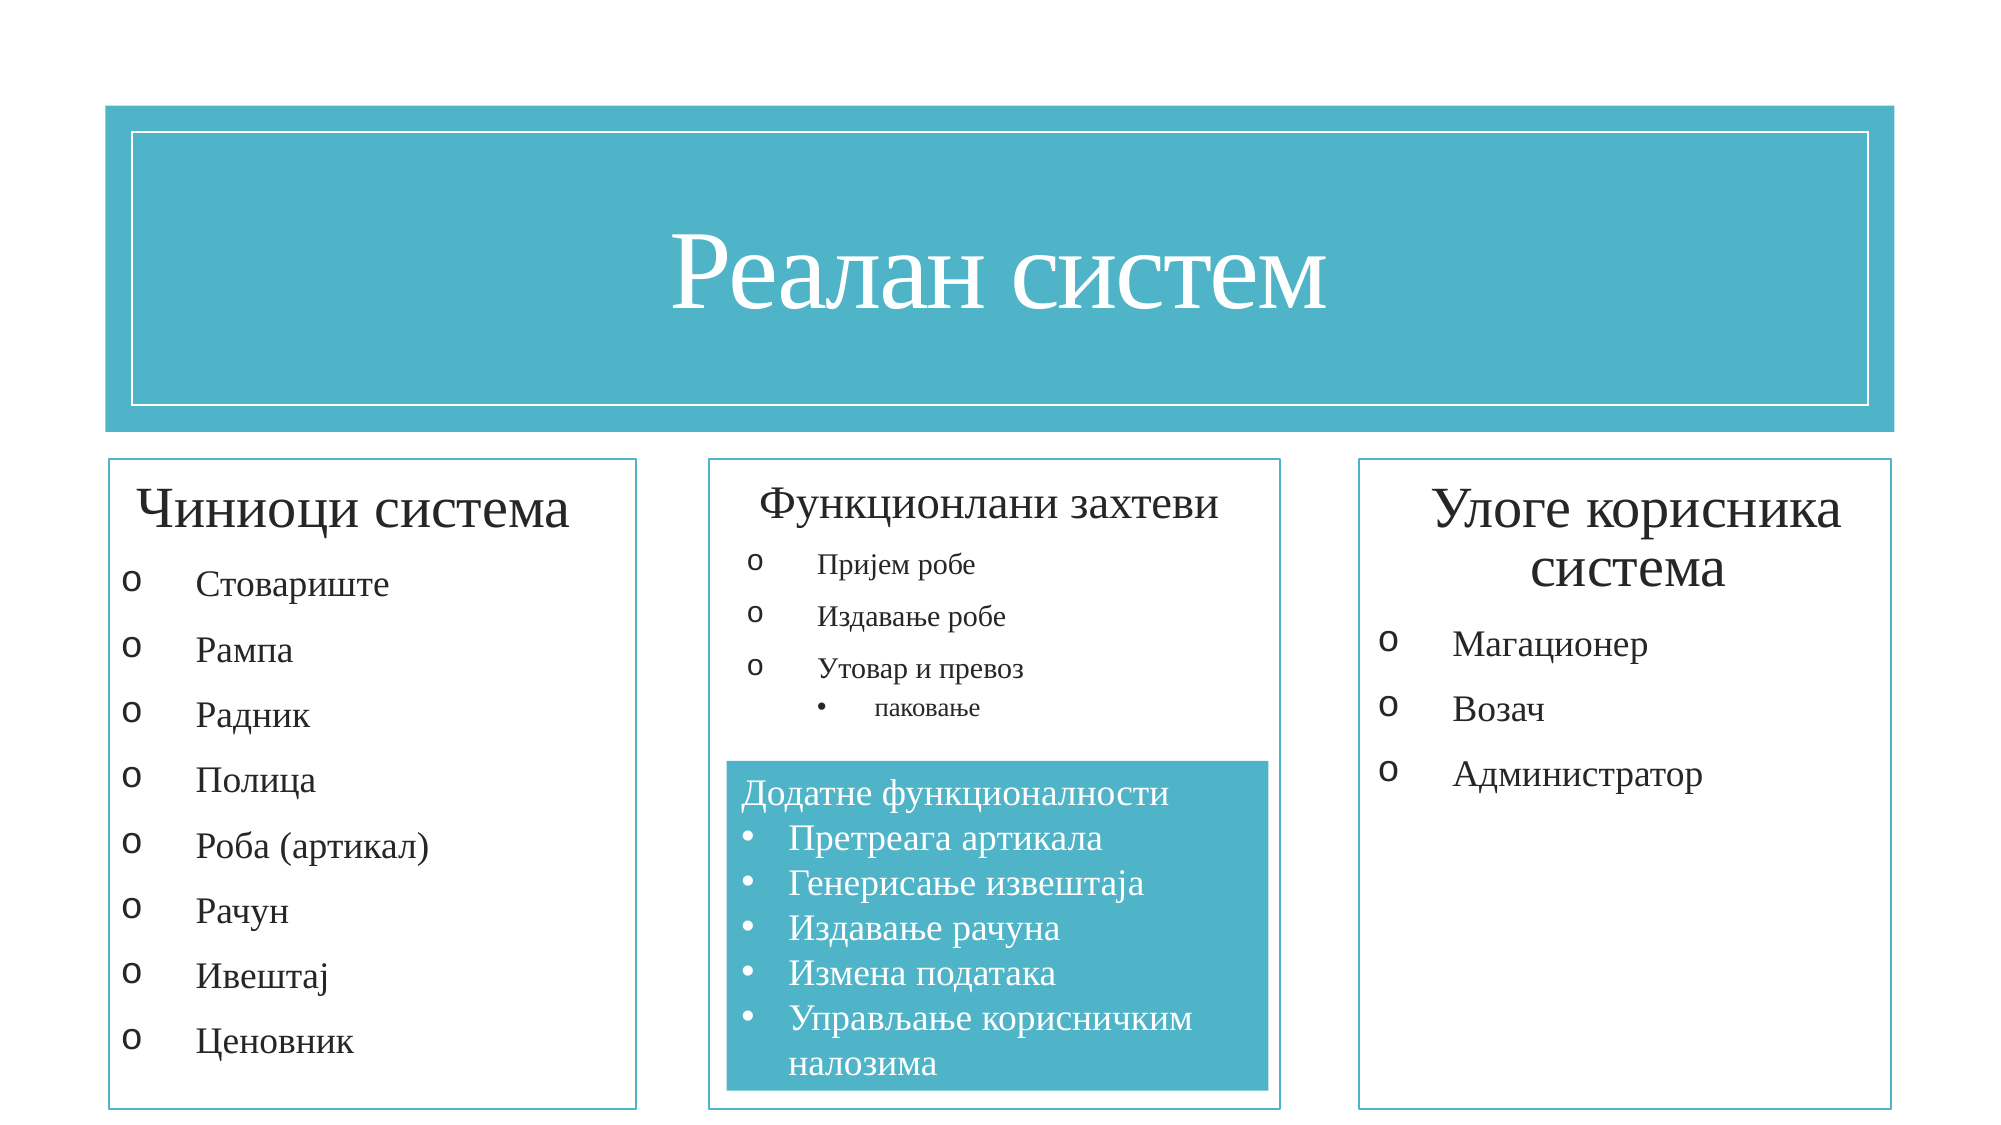

# Реалан систем

Чиниоци система
Стовариште
Рампа
Радник
Полица
Роба (артикал)
Рачун
Ивештај
Ценовник

Улоге корисника система
Магационер
Возач
Администратор

Функционлани захтеви
Пријем робе
Издавање робе
Утовар и превоз
  паковање
Додатне функционалности
Претреага артикала
Генерисање извештаја
Издавање рачуна
Измена података
Управљање корисничким налозима